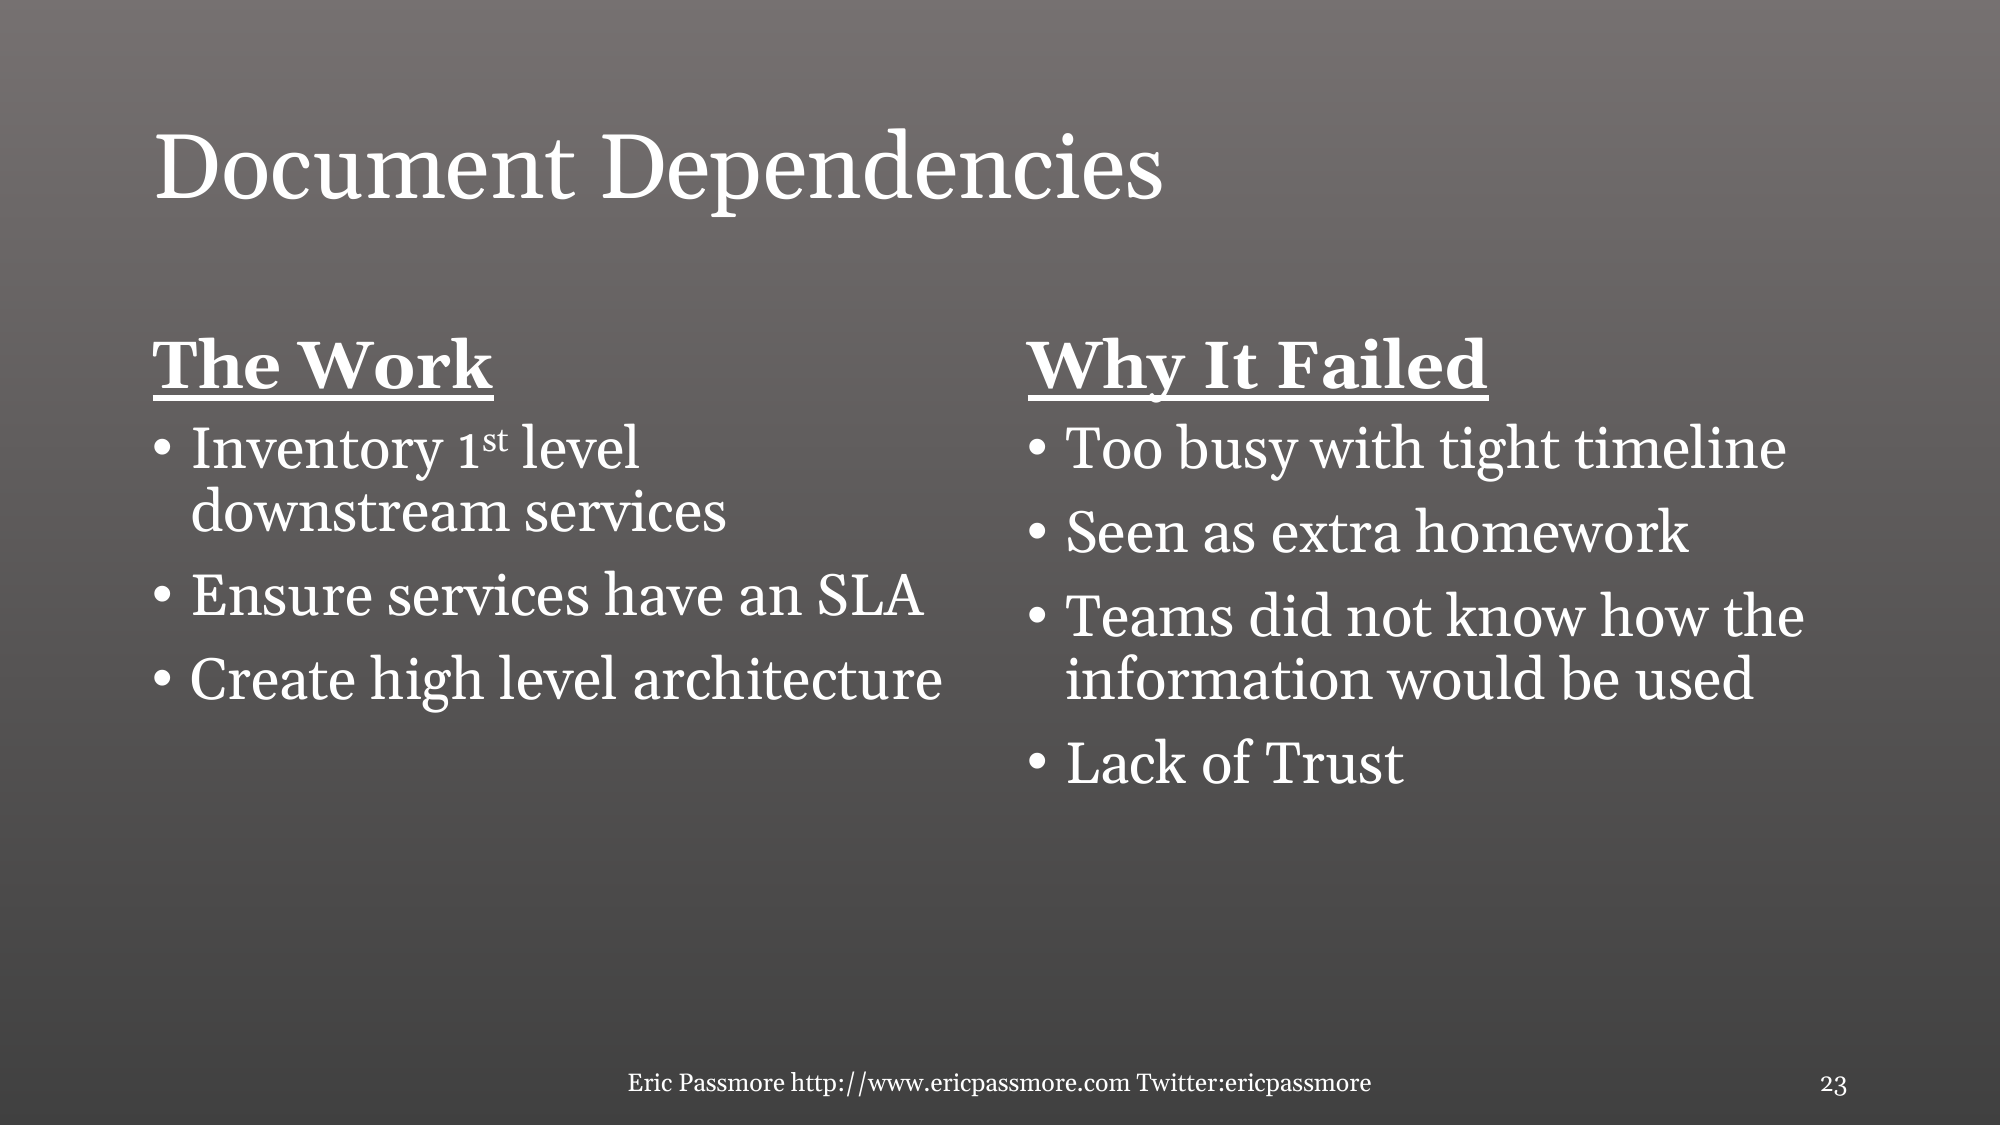

# Document Dependencies
The Work
Why It Failed
Inventory 1st level downstream services
Ensure services have an SLA
Create high level architecture
Too busy with tight timeline
Seen as extra homework
Teams did not know how the information would be used
Lack of Trust
Eric Passmore http://www.ericpassmore.com Twitter:ericpassmore
23